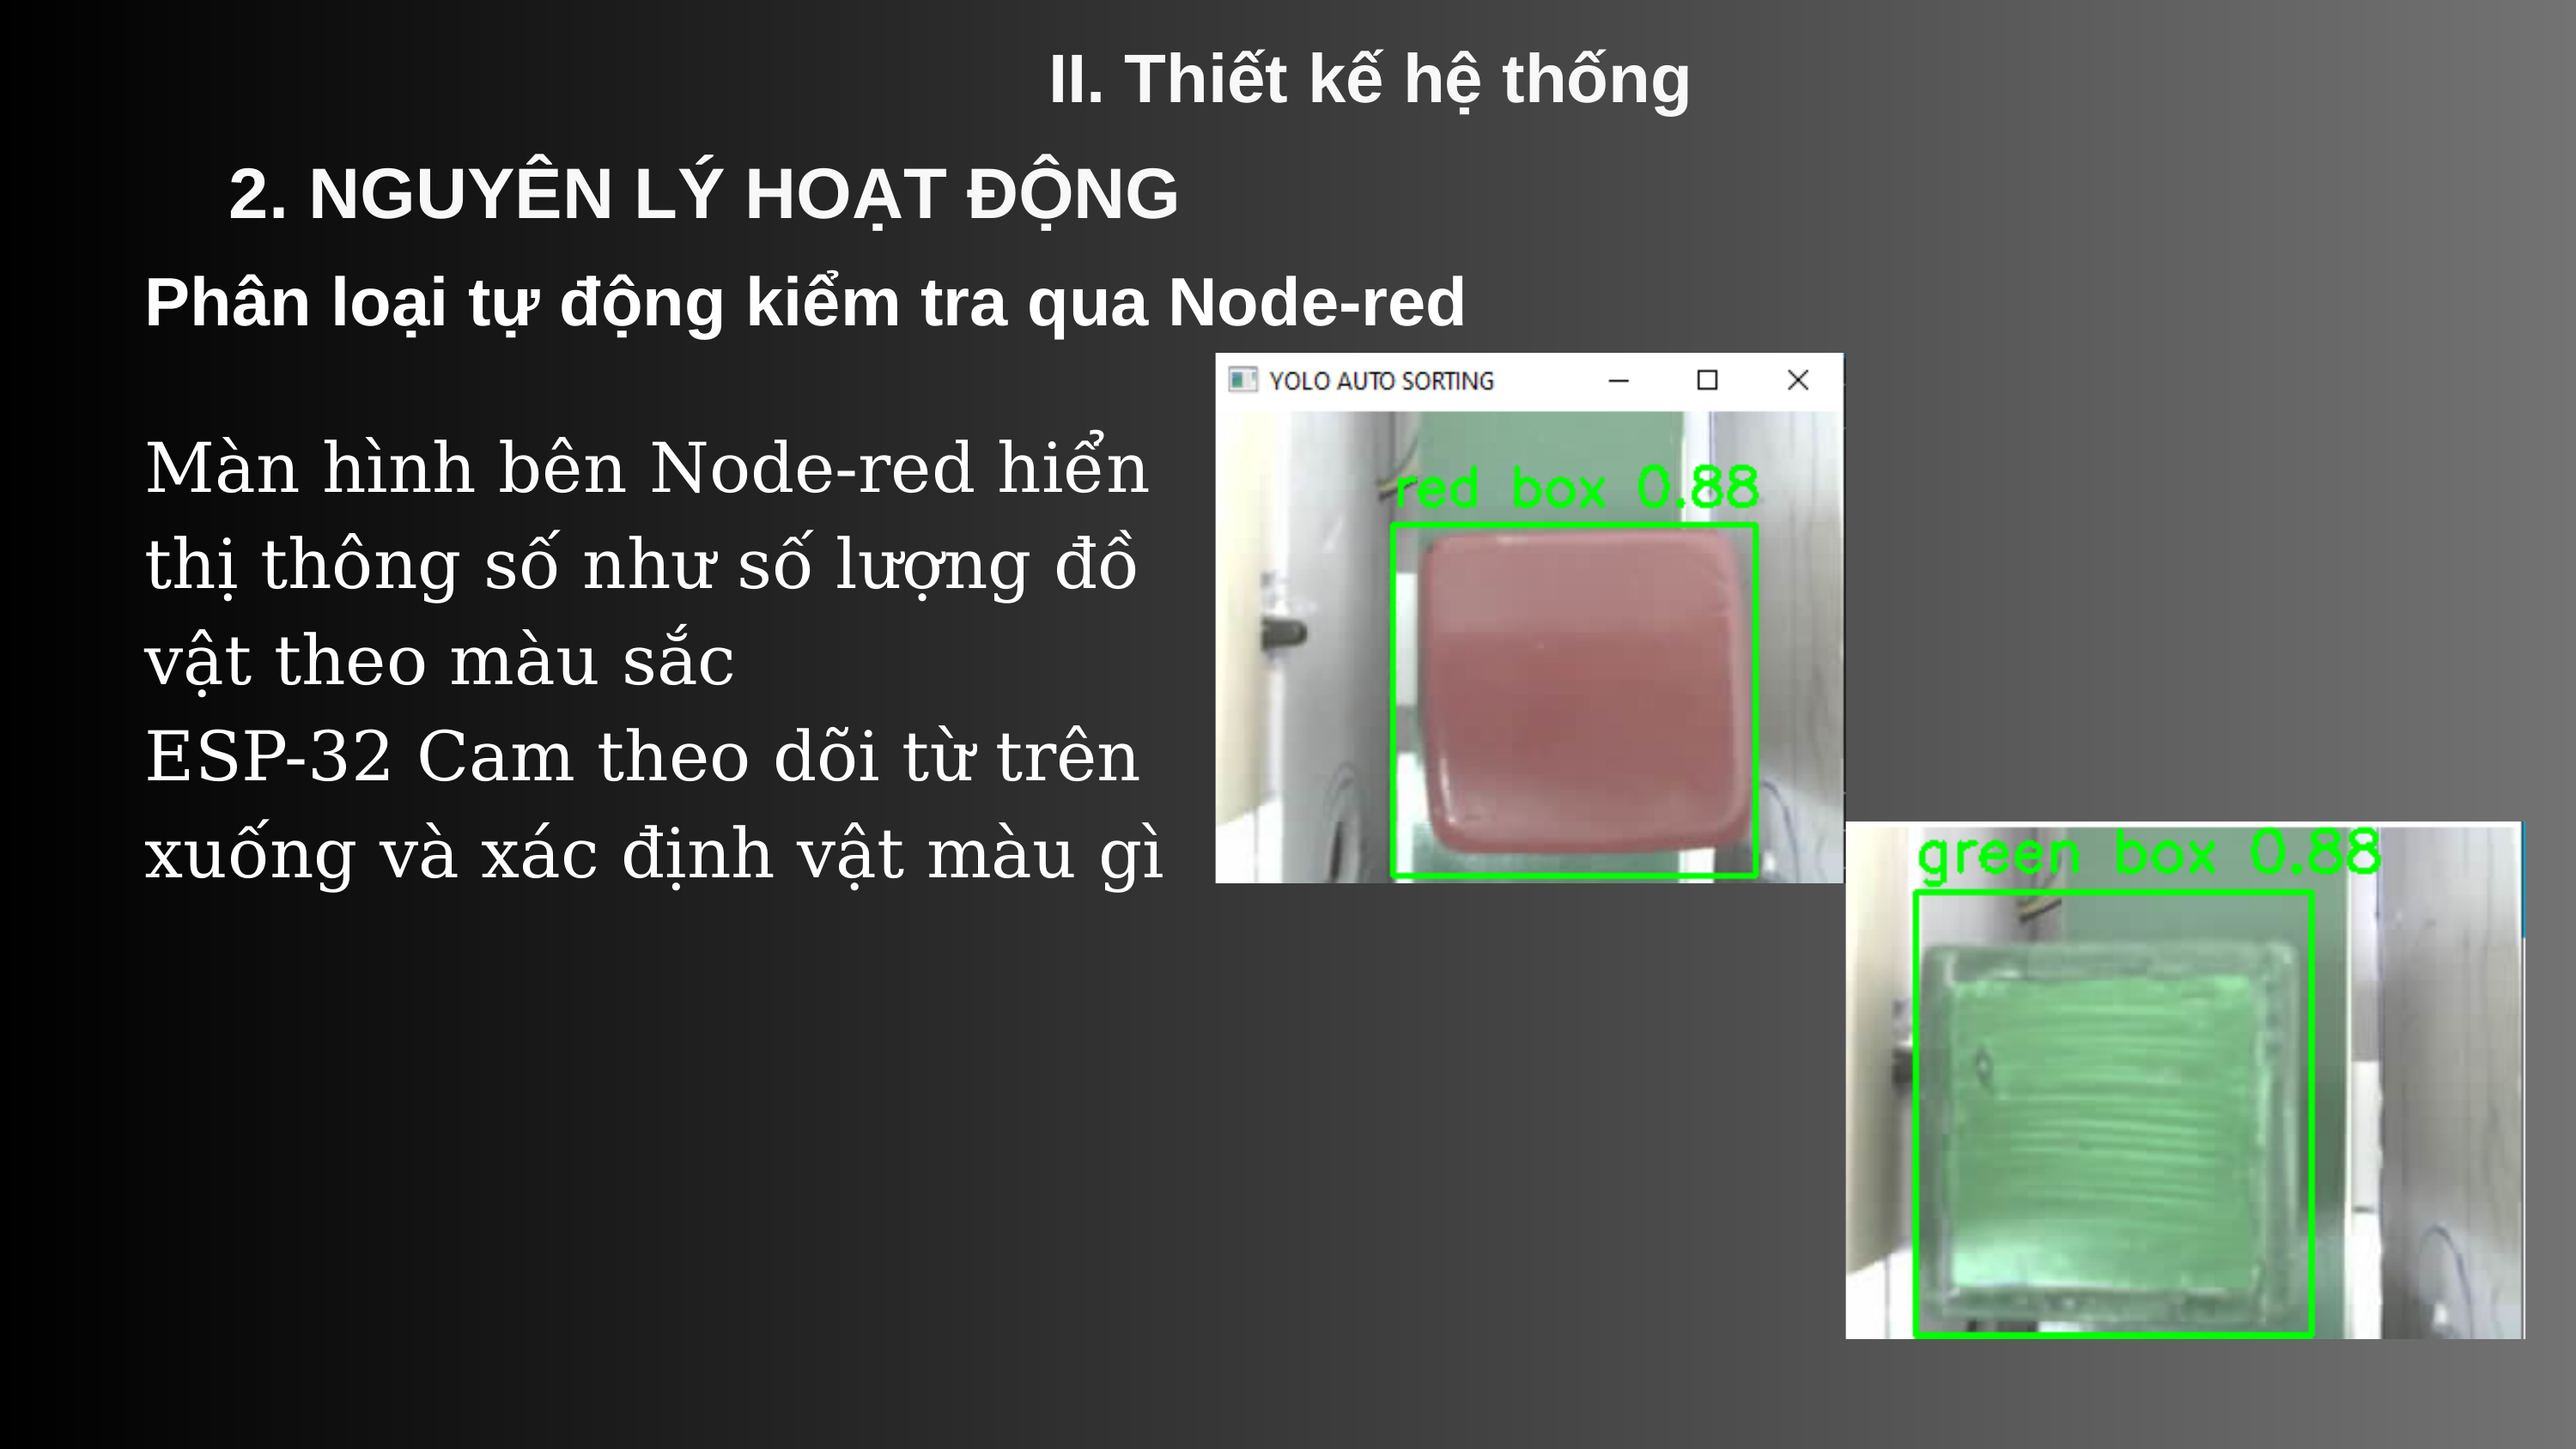

II. Thiết kế hệ thống
2. NGUYÊN LÝ HOẠT ĐỘNG
Phân loại tự động kiểm tra qua Node-red

Màn hình bên Node-red hiển thị thông số như số lượng đồ vật theo màu sắc
ESP-32 Cam theo dõi từ trên xuống và xác định vật màu gì